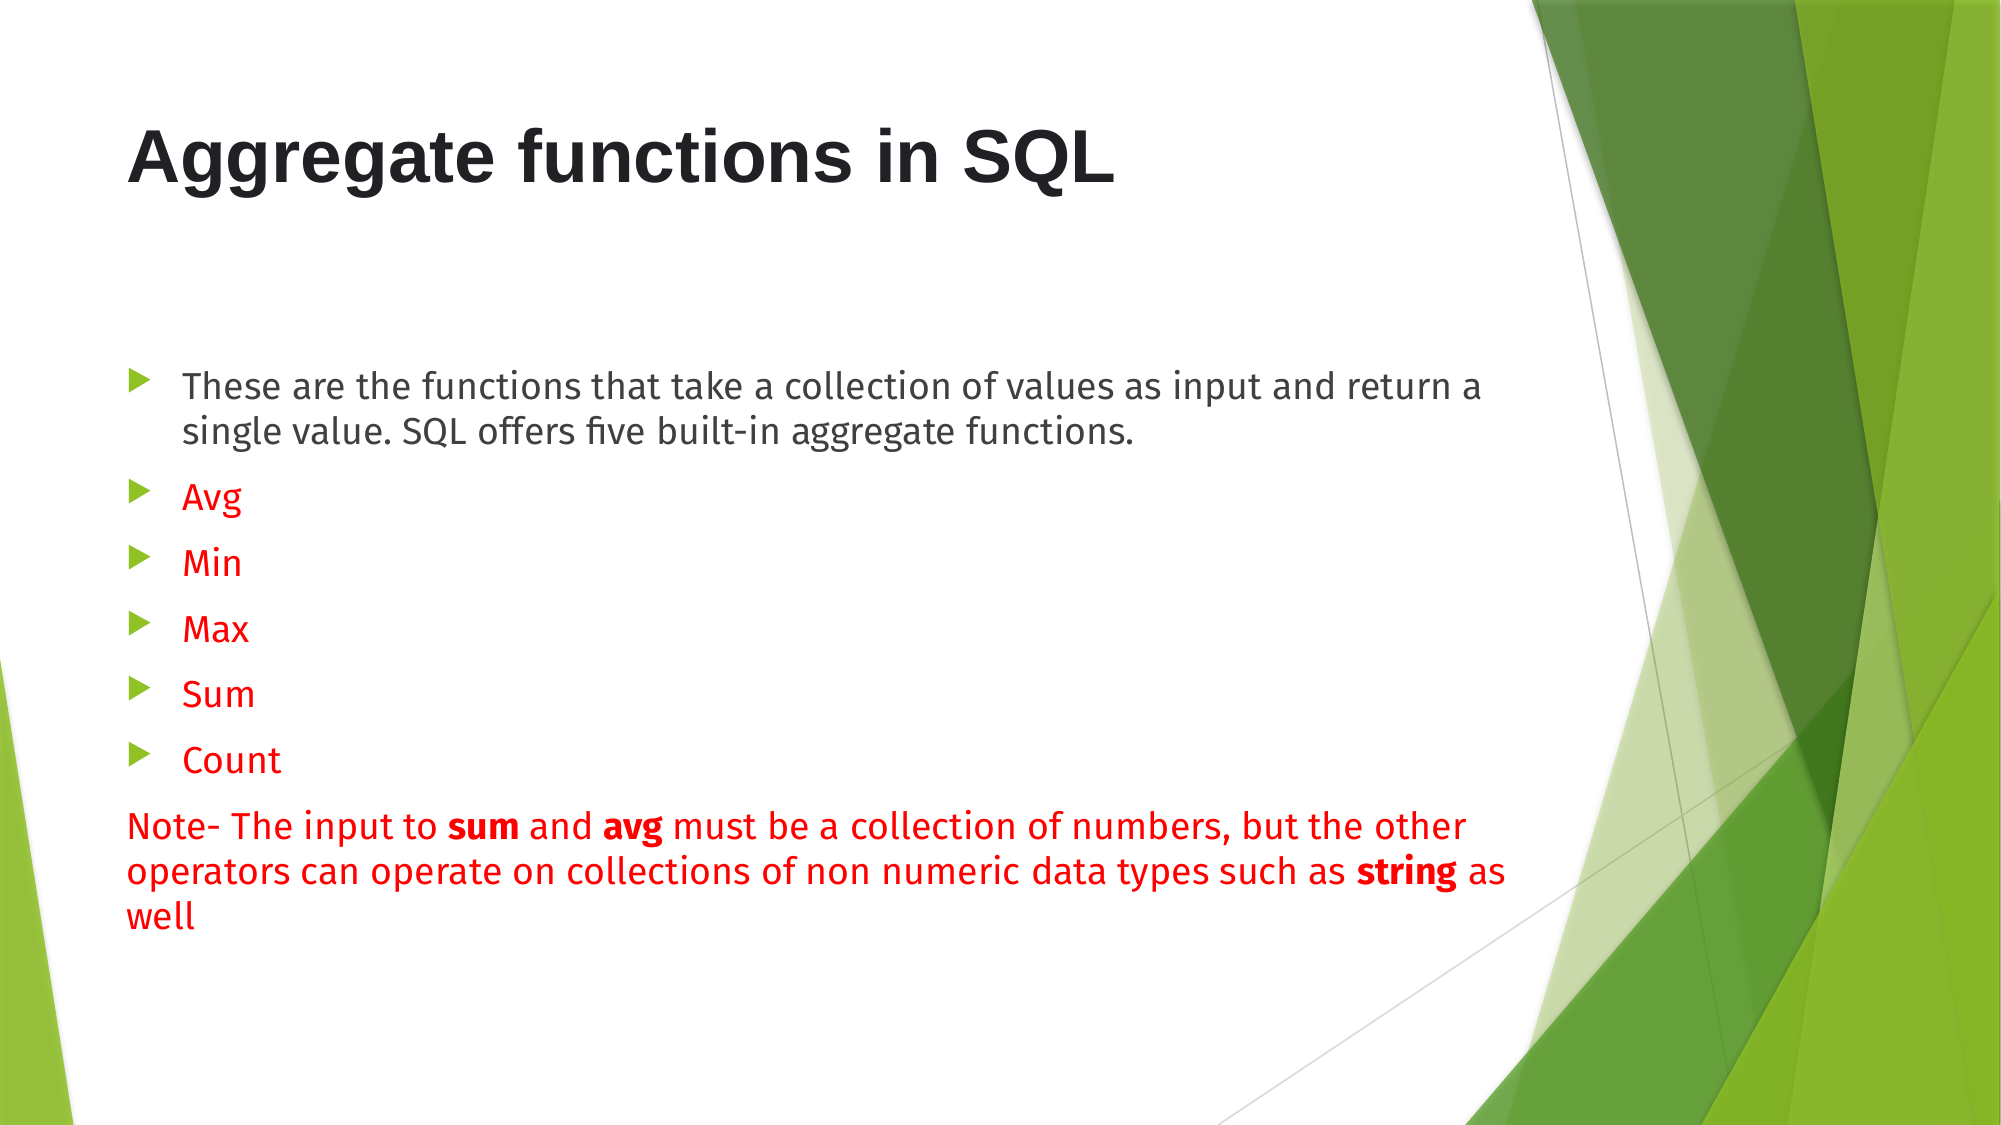

# Aggregate functions in SQL
These are the functions that take a collection of values as input and return a single value. SQL offers five built-in aggregate functions.
Avg
Min
Max
Sum
Count
Note- The input to sum and avg must be a collection of numbers, but the other operators can operate on collections of non numeric data types such as string as well